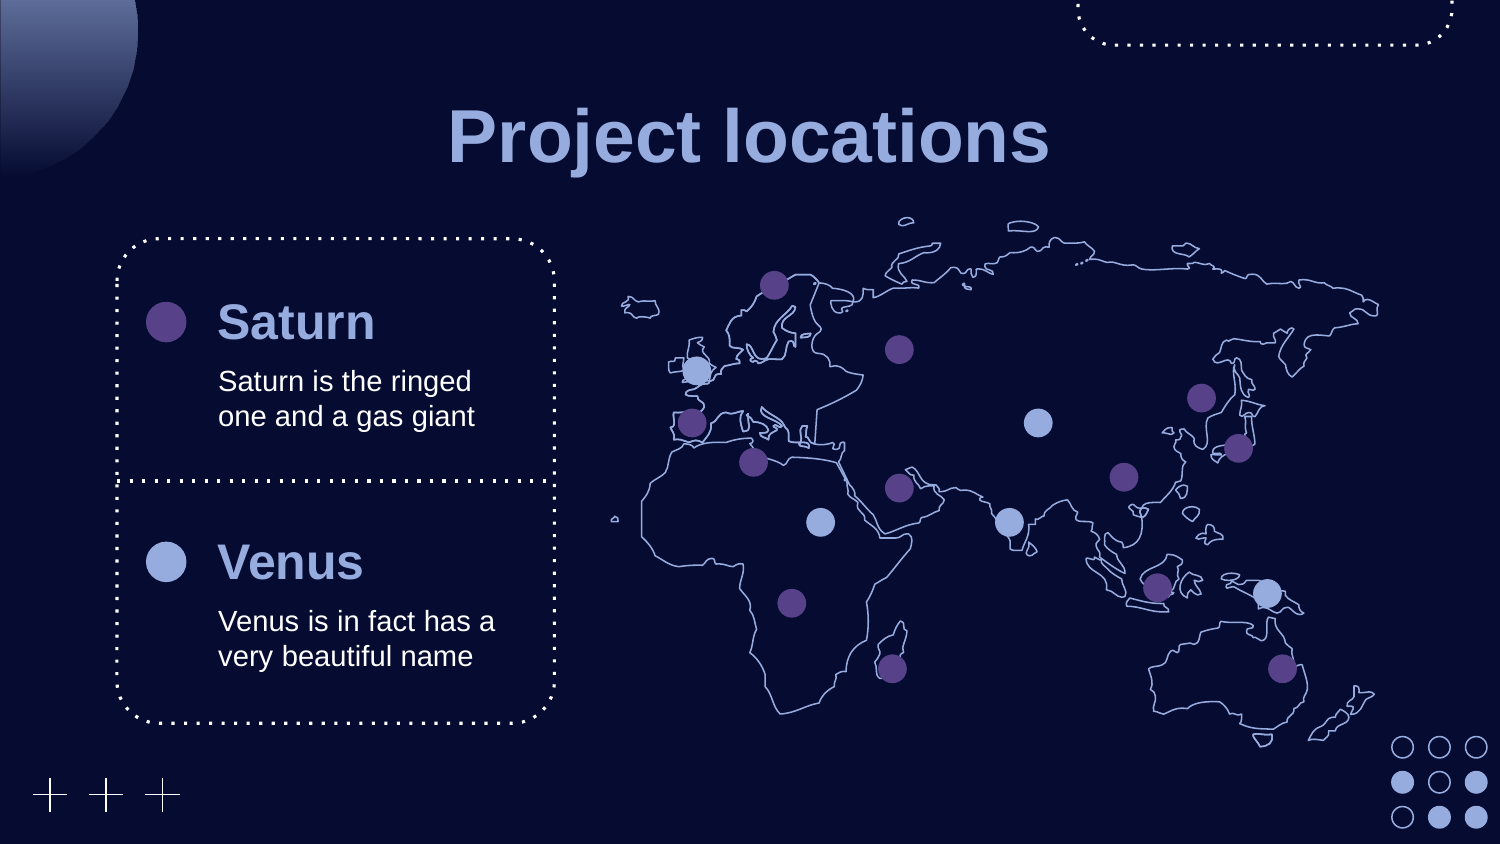

# Project locations

Saturn

Saturn is the ringed one and a gas giant

Venus

Venus is in fact has a very beautiful name